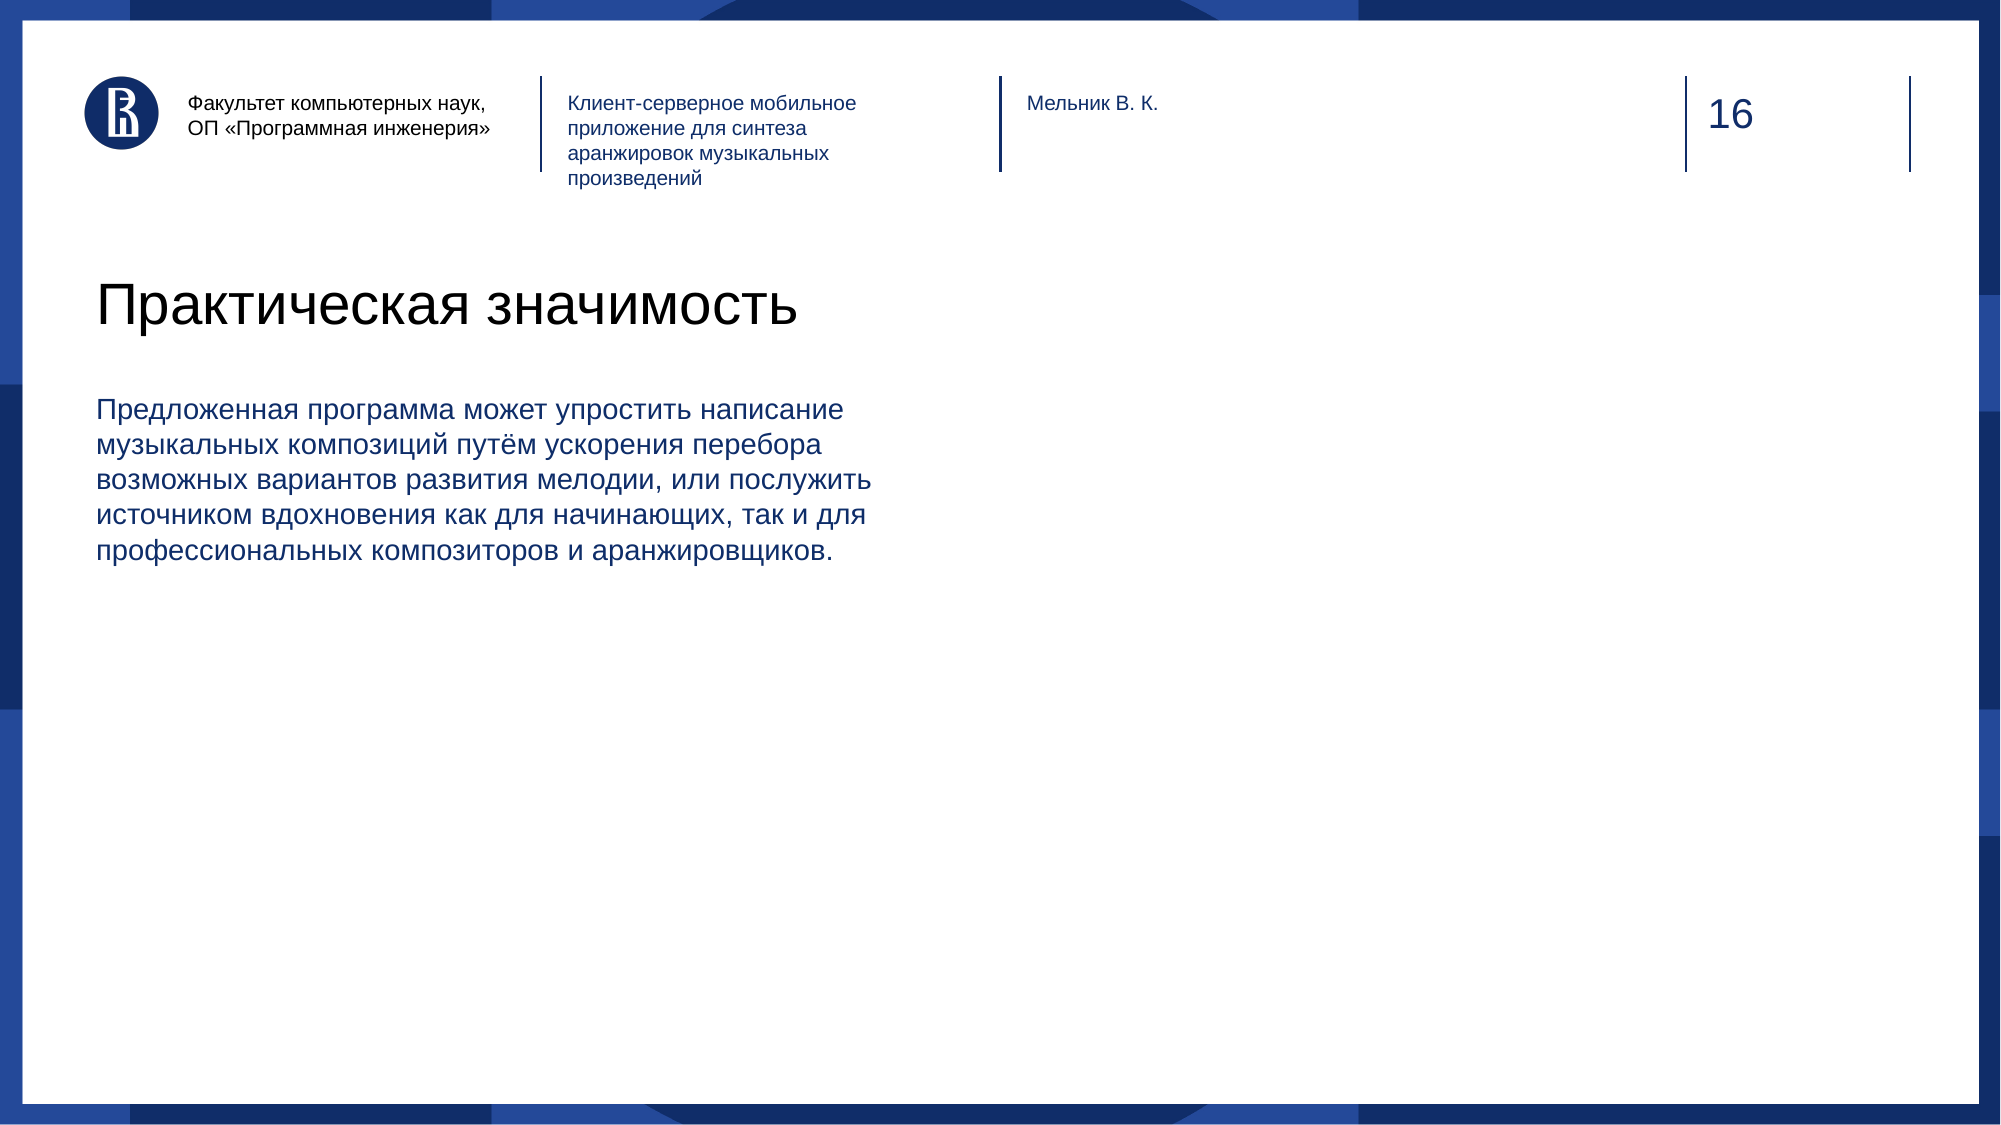

Факультет компьютерных наук,
ОП «Программная инженерия»
Клиент-серверное мобильное приложение для синтеза аранжировок музыкальных произведений
Мельник В. К.
# Практическая значимость
Предложенная программа может упростить написание музыкальных композиций путём ускорения перебора возможных вариантов развития мелодии, или послужить источником вдохновения как для начинающих, так и для профессиональных композиторов и аранжировщиков.